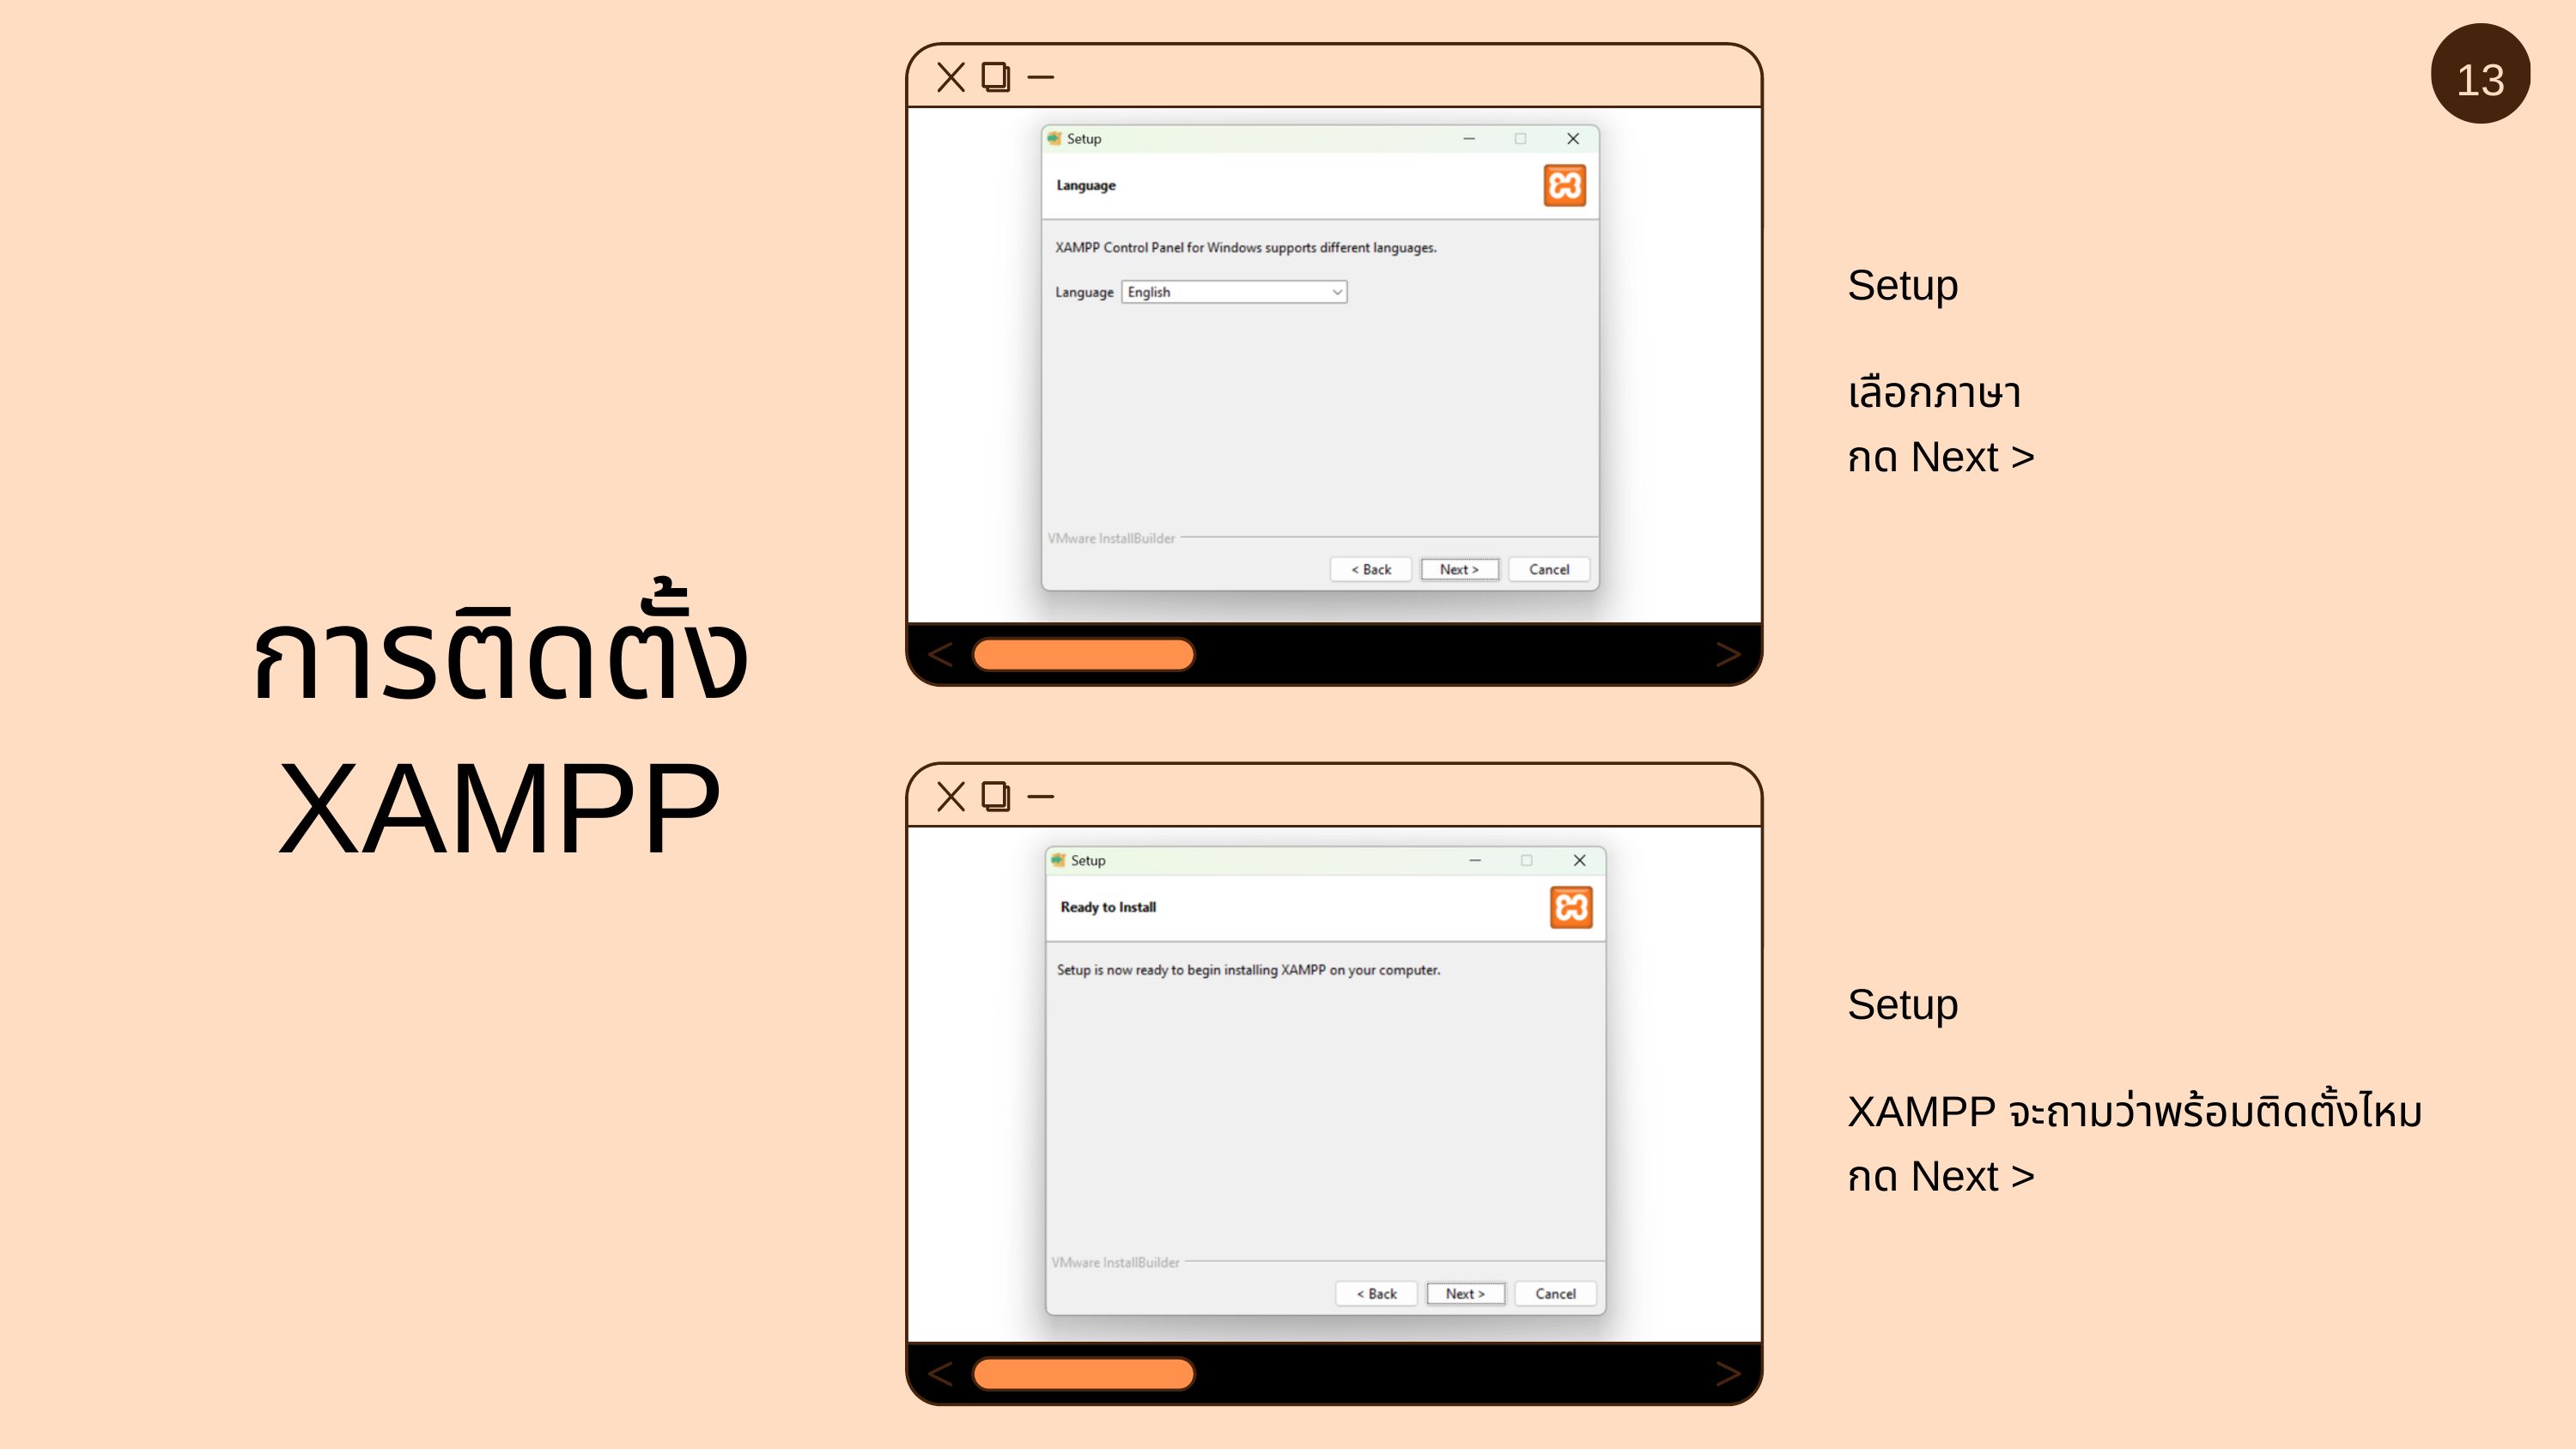

13

Setup
เลือกภาษา
กด Next >
การติดตั้ง XAMPP

Setup
XAMPP จะถามว่าพร้อมติดตั้งไหม
กด Next >